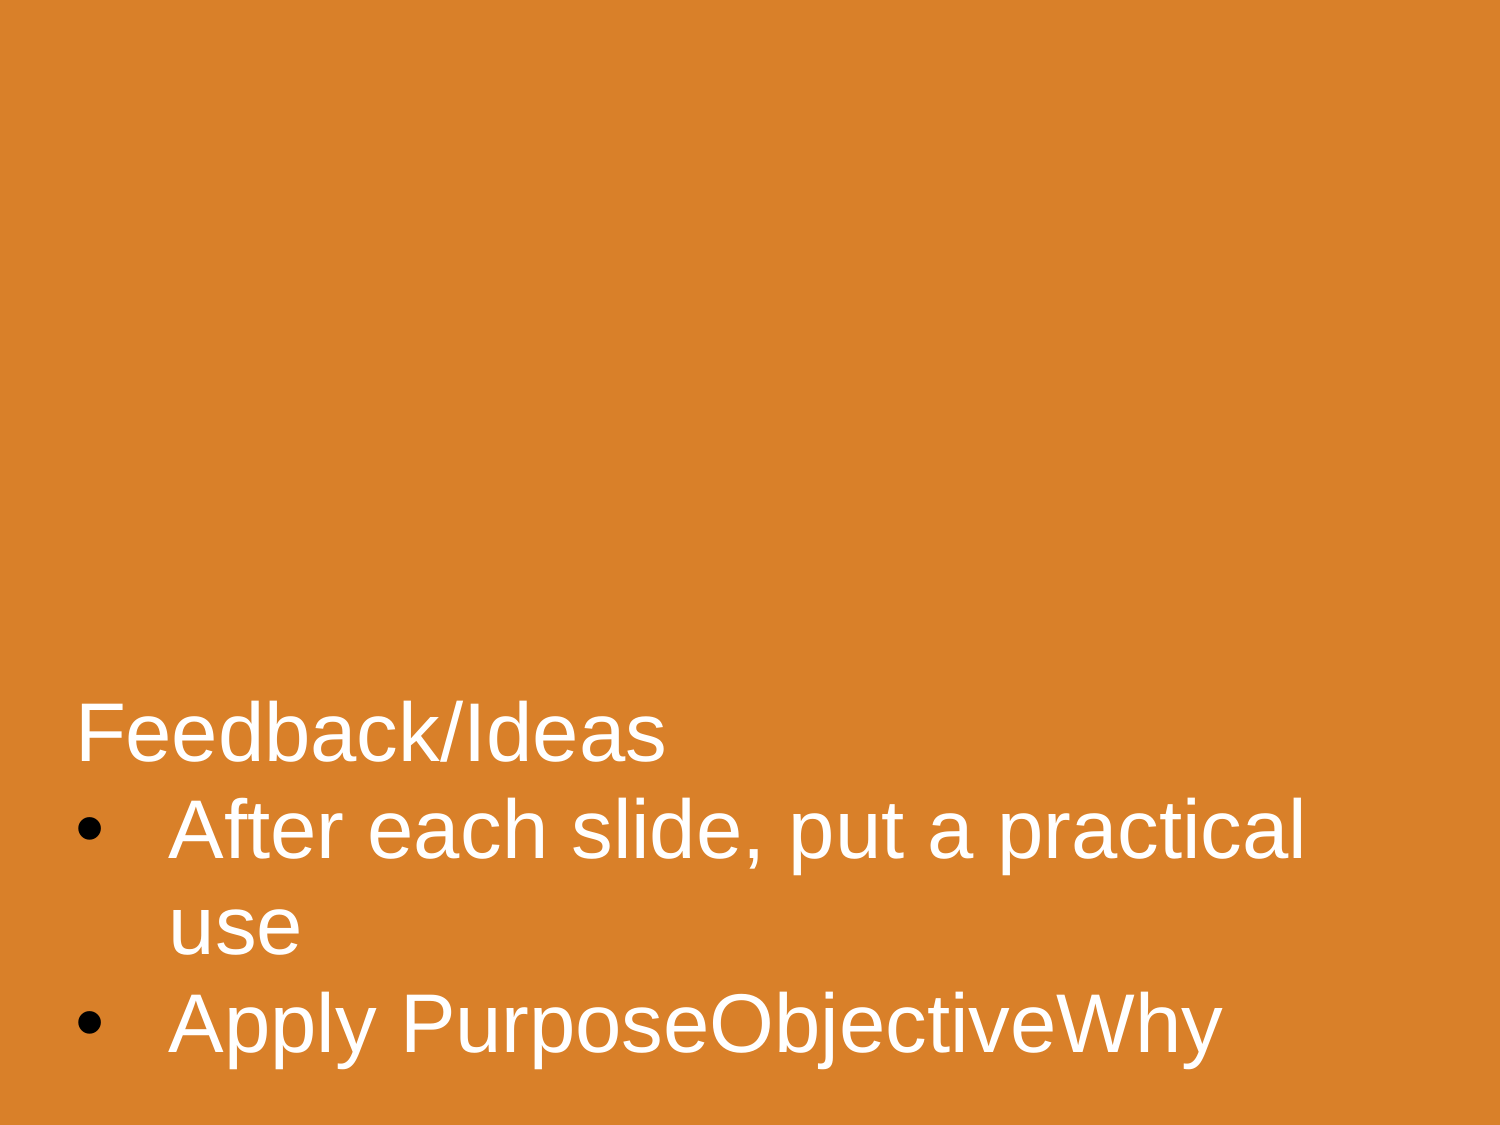

Feedback/Ideas
After each slide, put a practical use
Apply PurposeObjectiveWhy